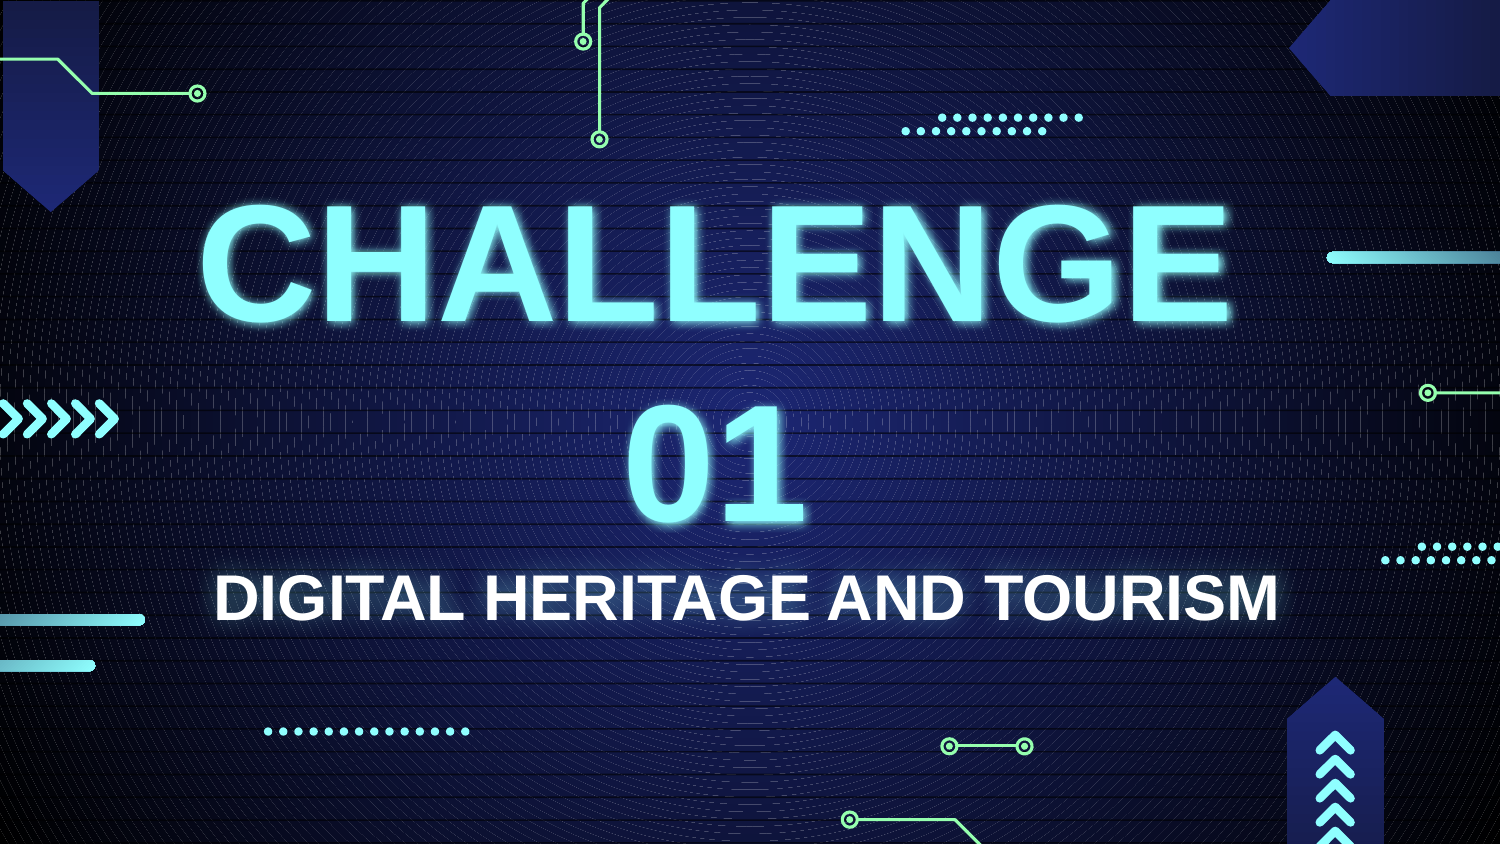

CHALLENGE 01
# DIGITAL HERITAGE AND TOURISM